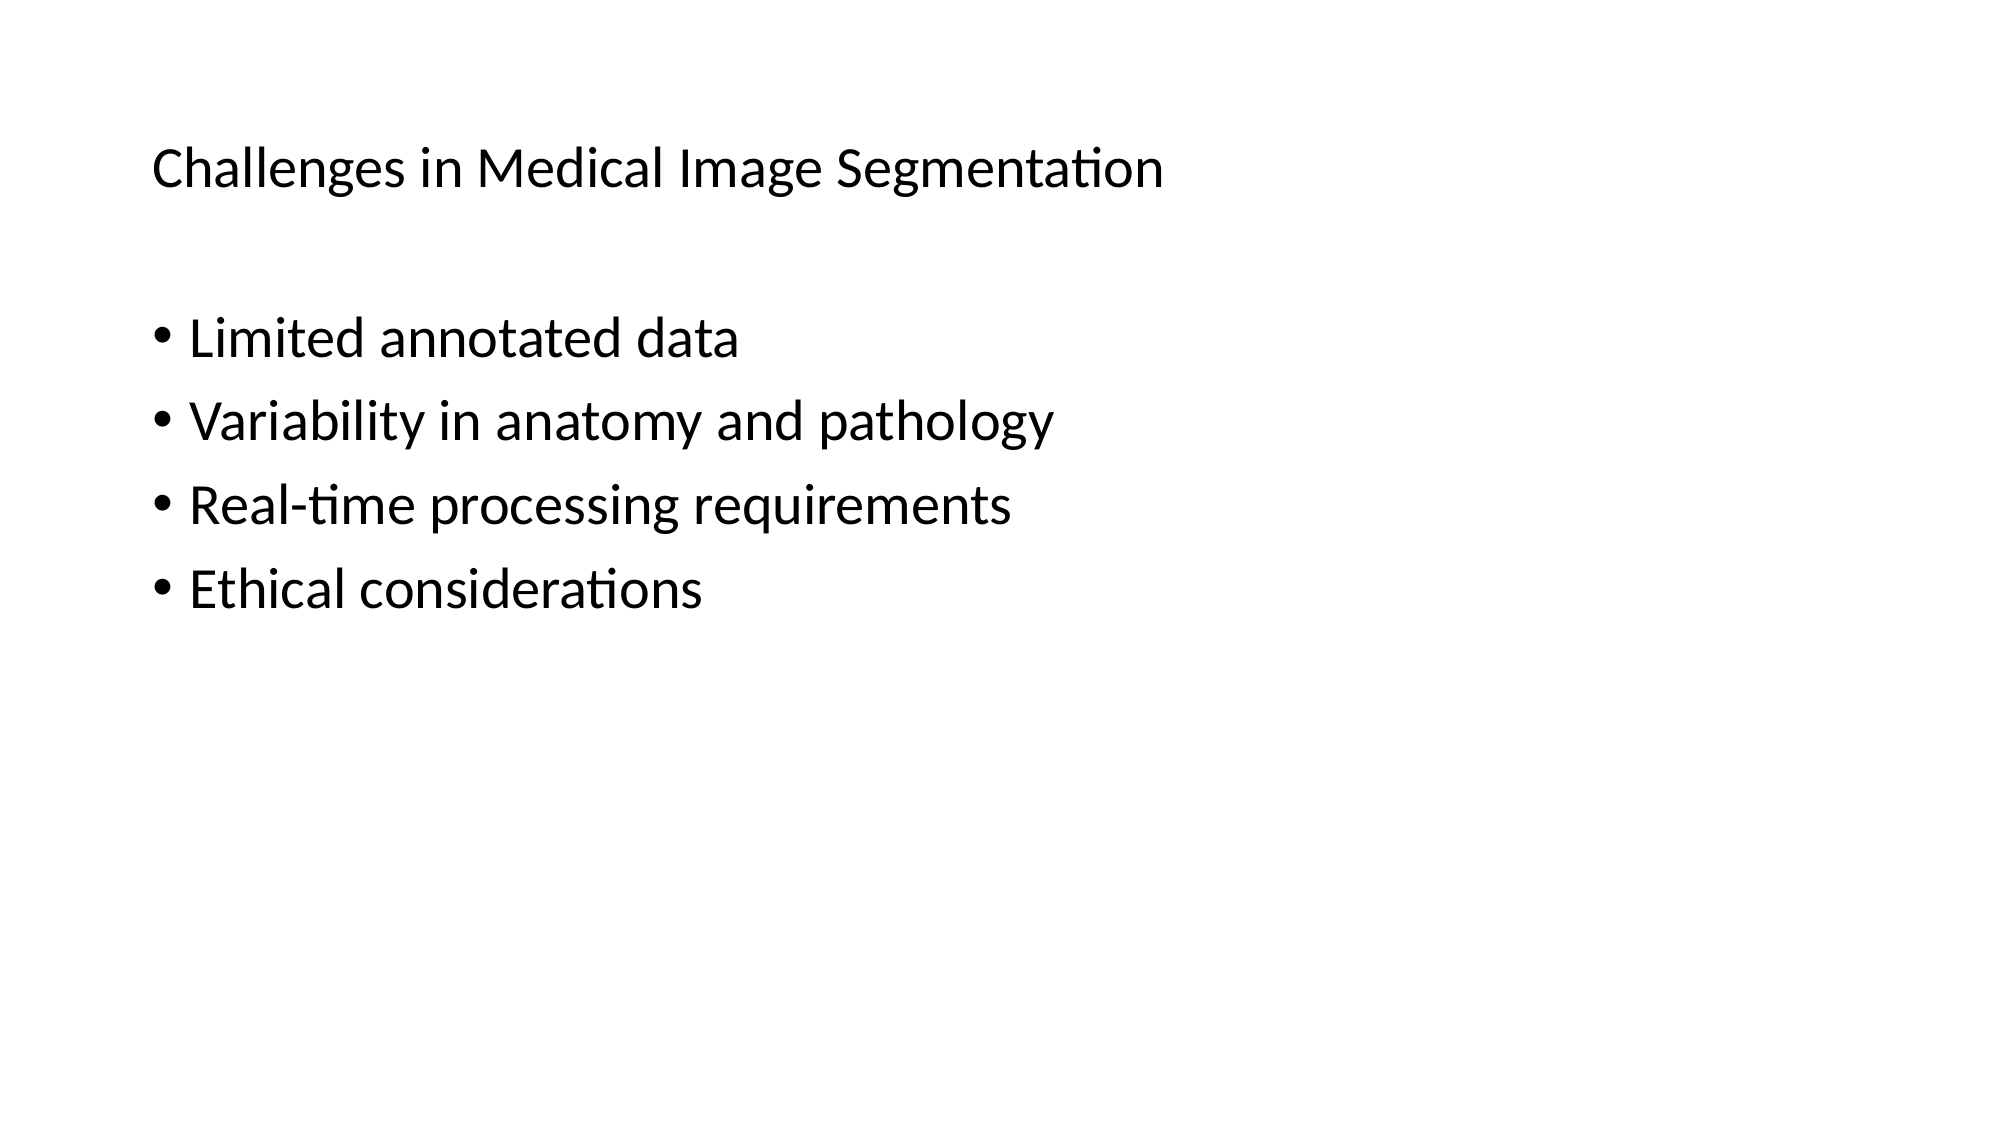

# Challenges in Medical Image Segmentation
Limited annotated data
Variability in anatomy and pathology
Real-time processing requirements
Ethical considerations